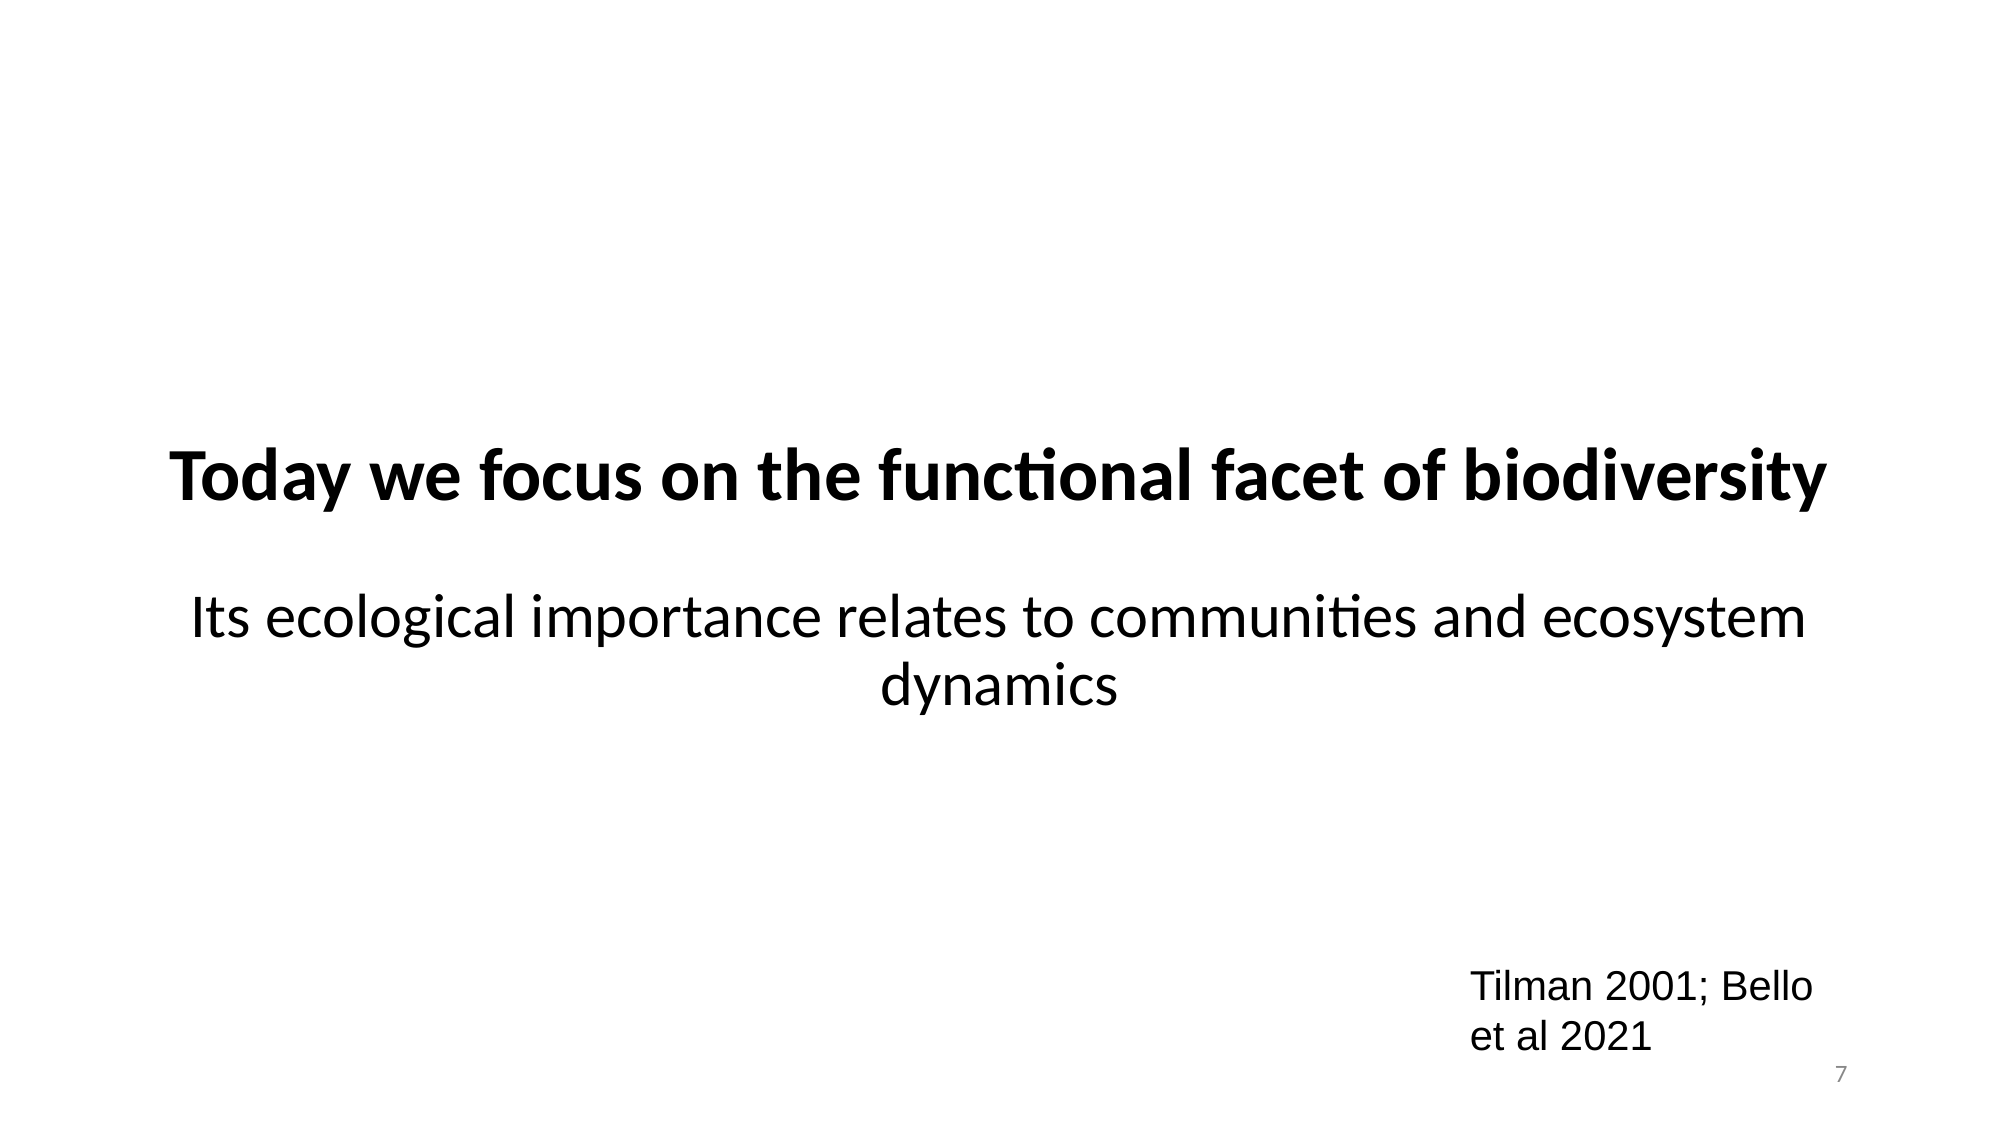

# Today we focus on the functional facet of biodiversity Its ecological importance relates to communities and ecosystem dynamics
Tilman 2001; Bello et al 2021
7